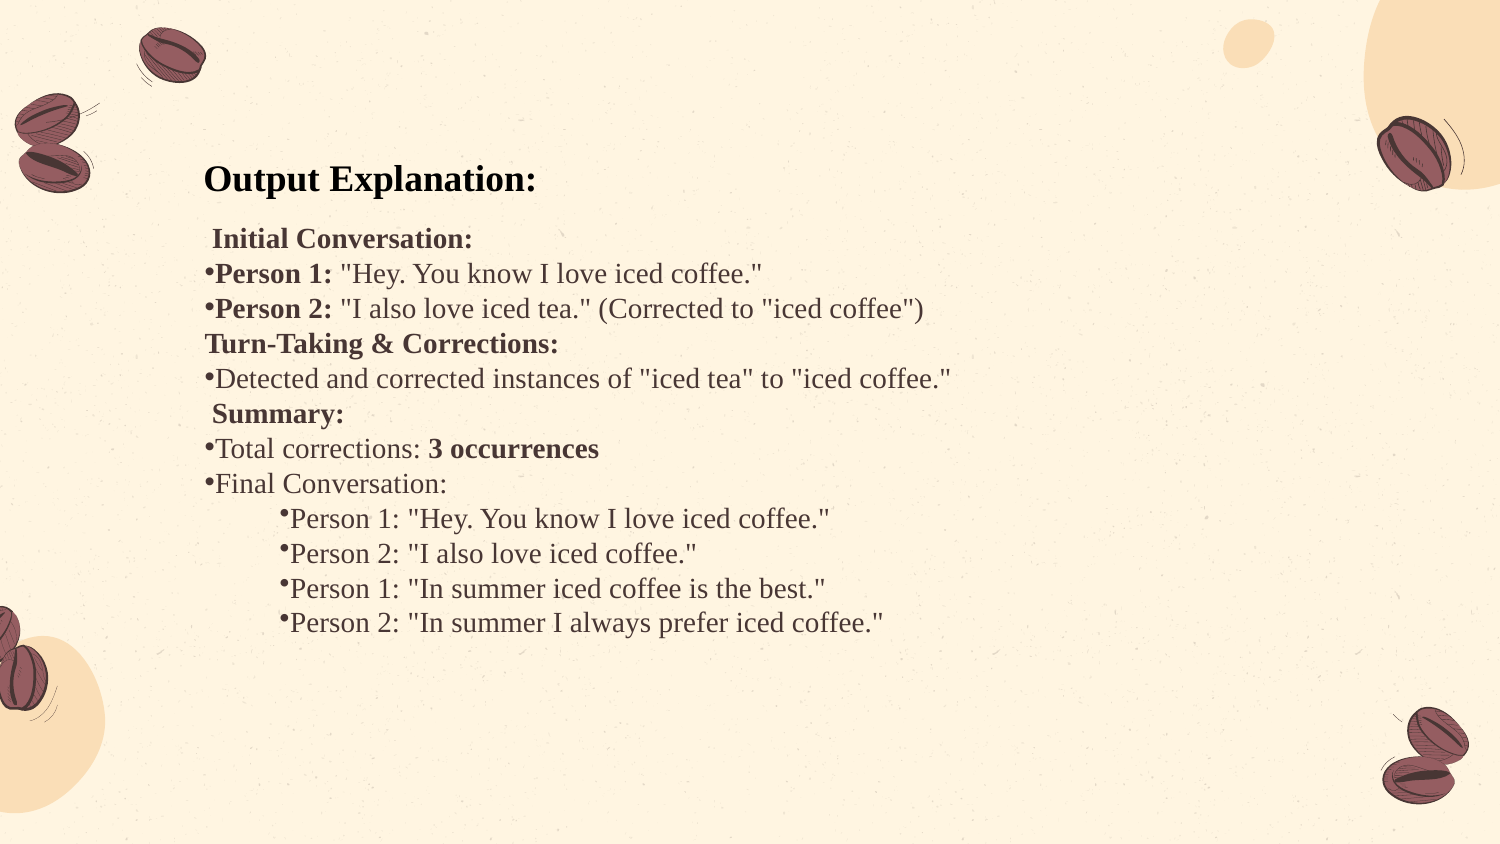

Output Explanation:
 Initial Conversation:
Person 1: "Hey. You know I love iced coffee."
Person 2: "I also love iced tea." (Corrected to "iced coffee")
Turn-Taking & Corrections:
Detected and corrected instances of "iced tea" to "iced coffee."
 Summary:
Total corrections: 3 occurrences
Final Conversation:
Person 1: "Hey. You know I love iced coffee."
Person 2: "I also love iced coffee."
Person 1: "In summer iced coffee is the best."
Person 2: "In summer I always prefer iced coffee."